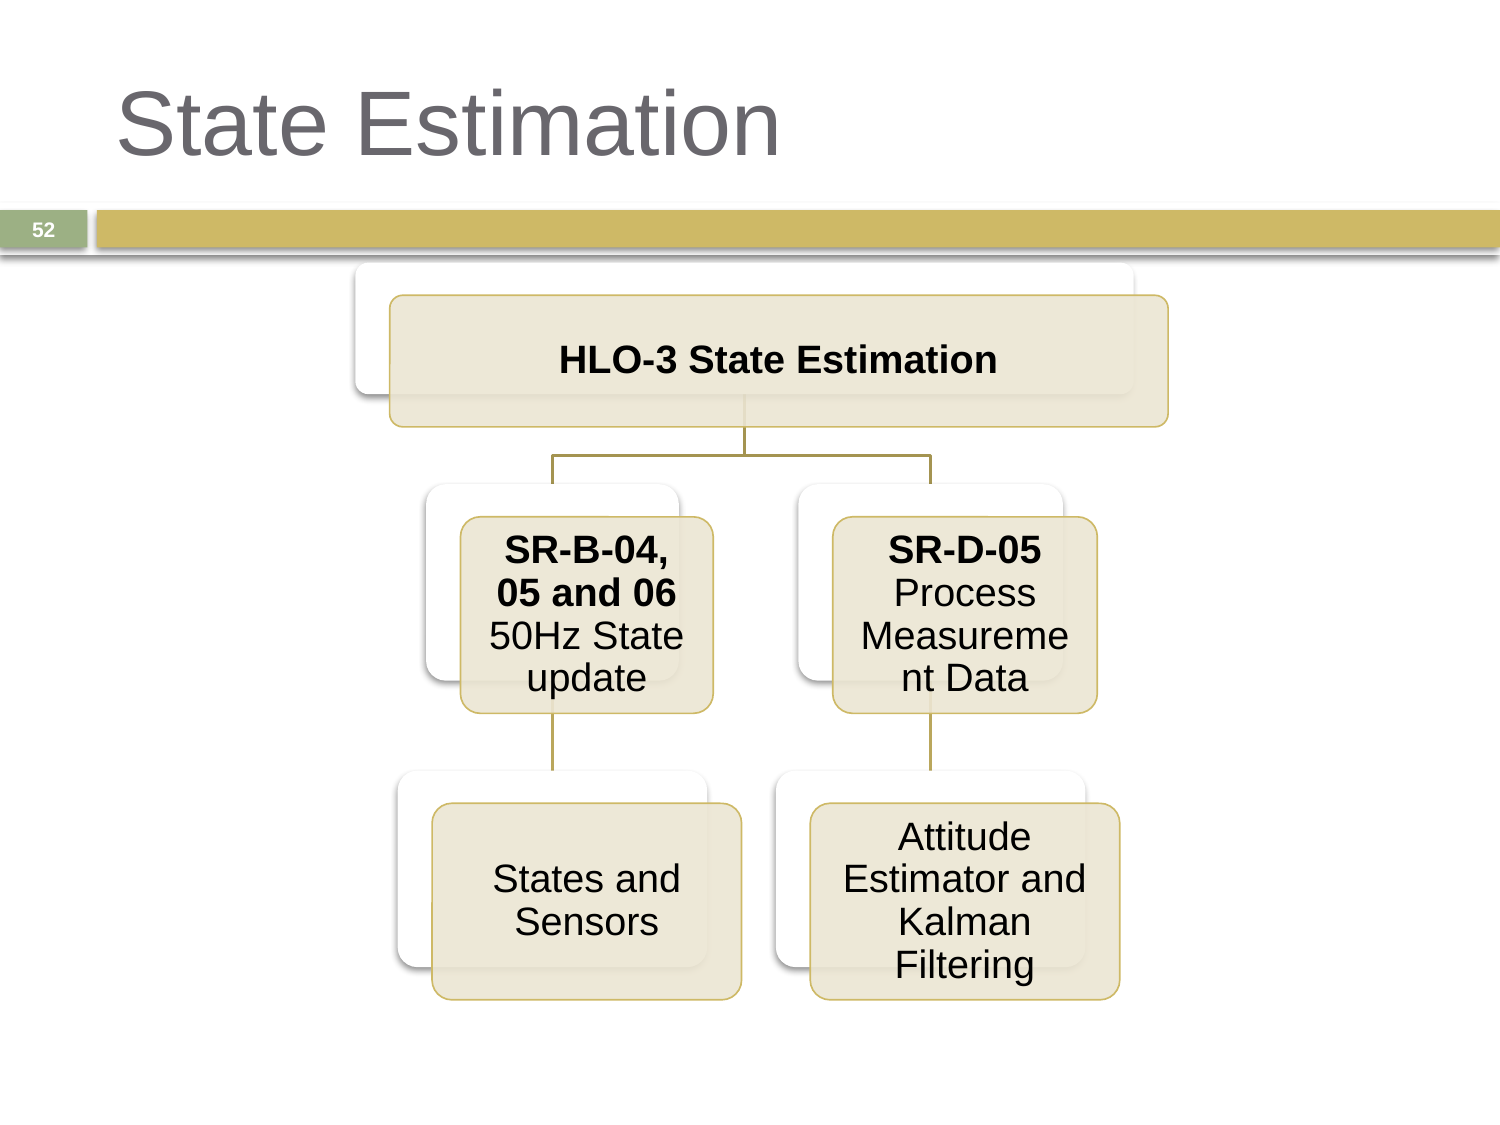

# State Estimation
52
HLO-3 State Estimation
SR-B-04, 05 and 06
50Hz State update
States and Sensors
SR-D-05
Process Measurement Data
Attitude Estimator and Kalman Filtering